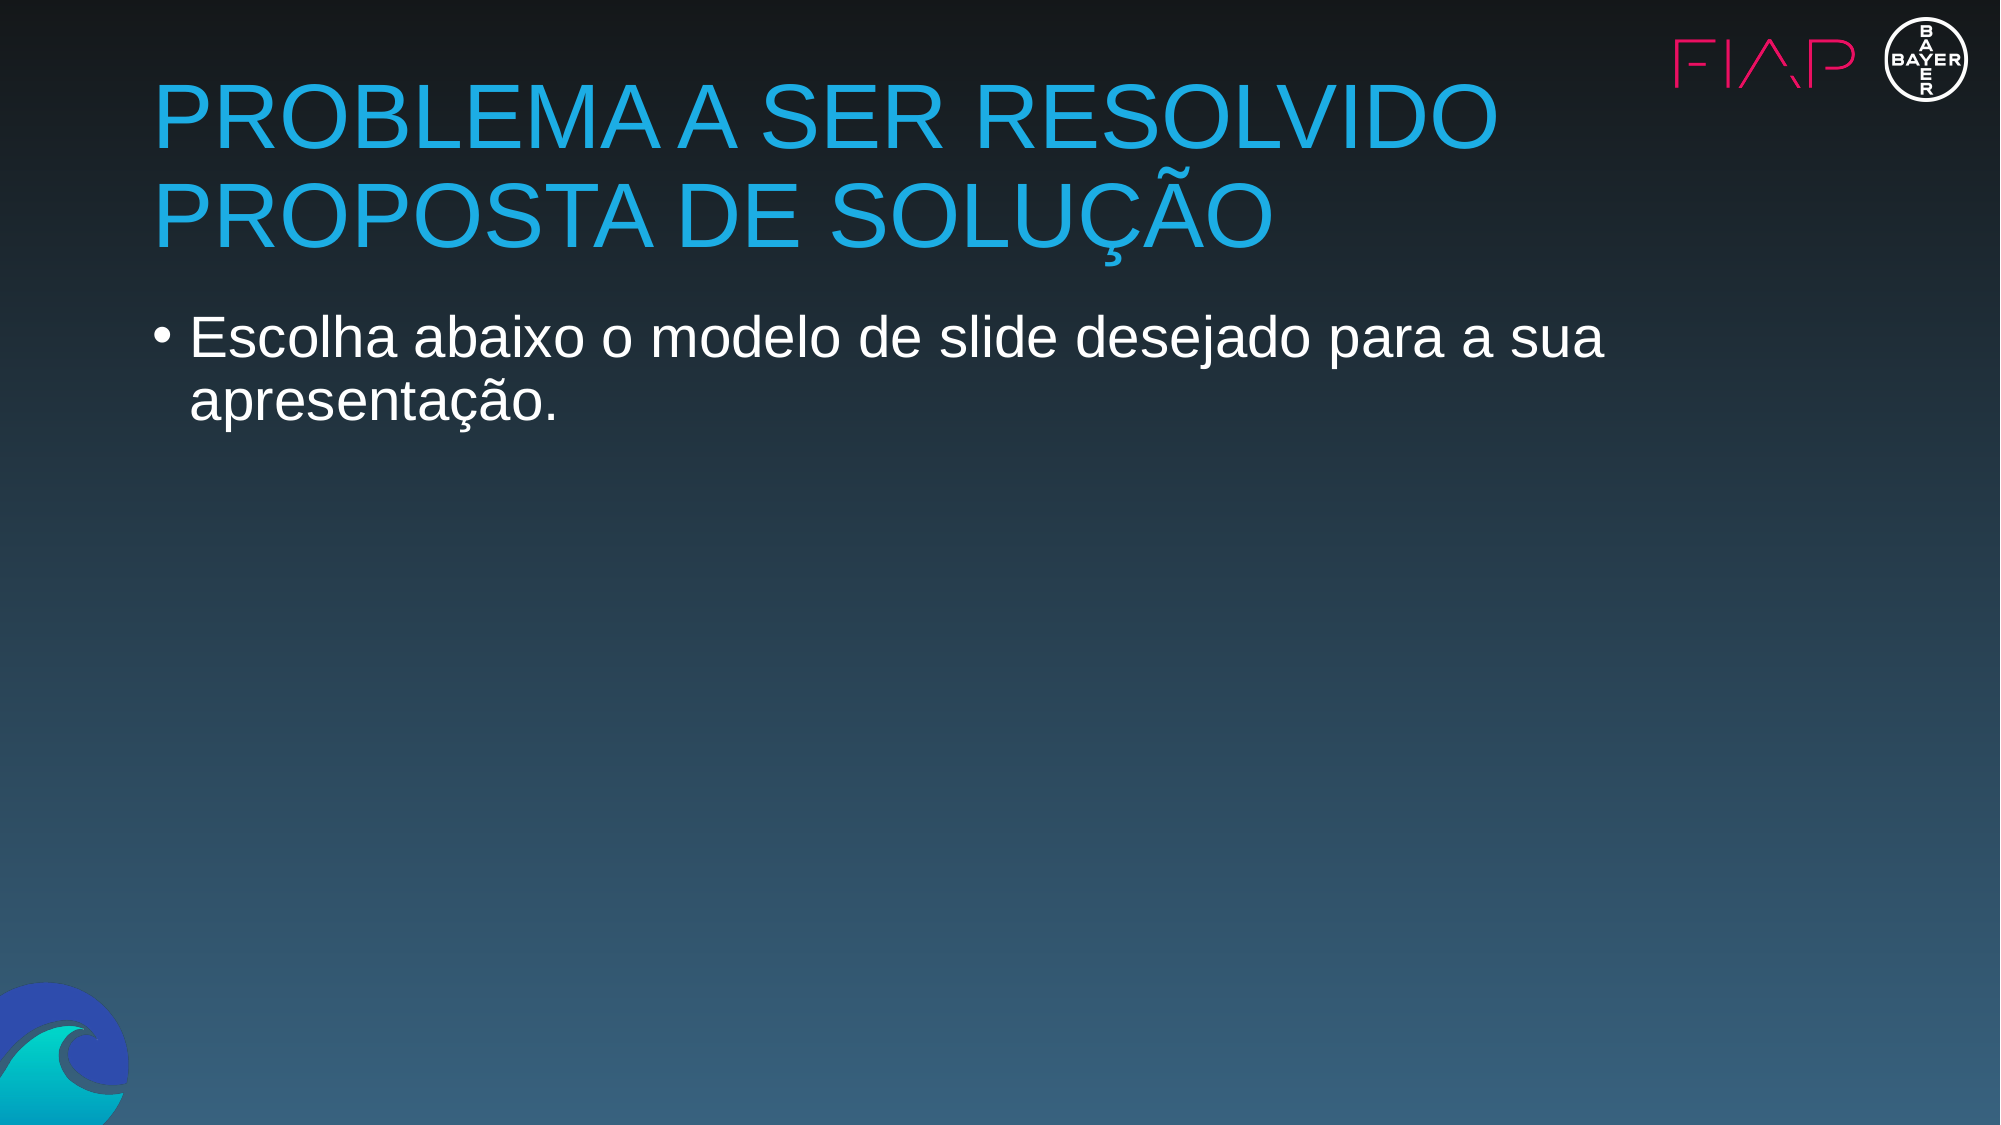

# PROBLEMA A SER RESOLVIDO PROPOSTA DE SOLUÇÃO
Escolha abaixo o modelo de slide desejado para a sua apresentação.